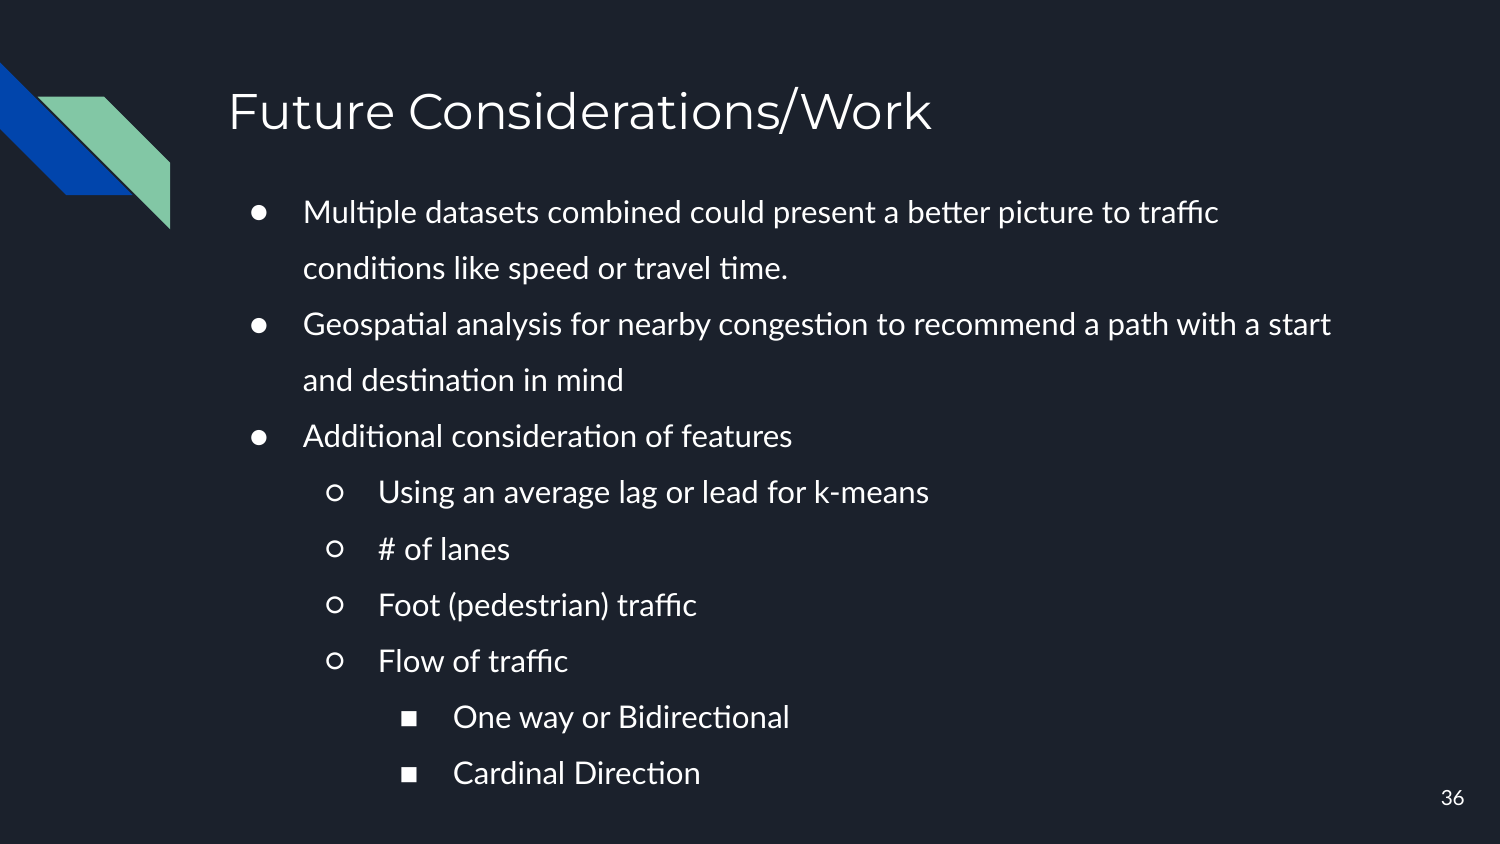

# Future Considerations/Work
Multiple datasets combined could present a better picture to traffic conditions like speed or travel time.
Geospatial analysis for nearby congestion to recommend a path with a start and destination in mind
Additional consideration of features
Using an average lag or lead for k-means
# of lanes
Foot (pedestrian) traffic
Flow of traffic
One way or Bidirectional
Cardinal Direction
36